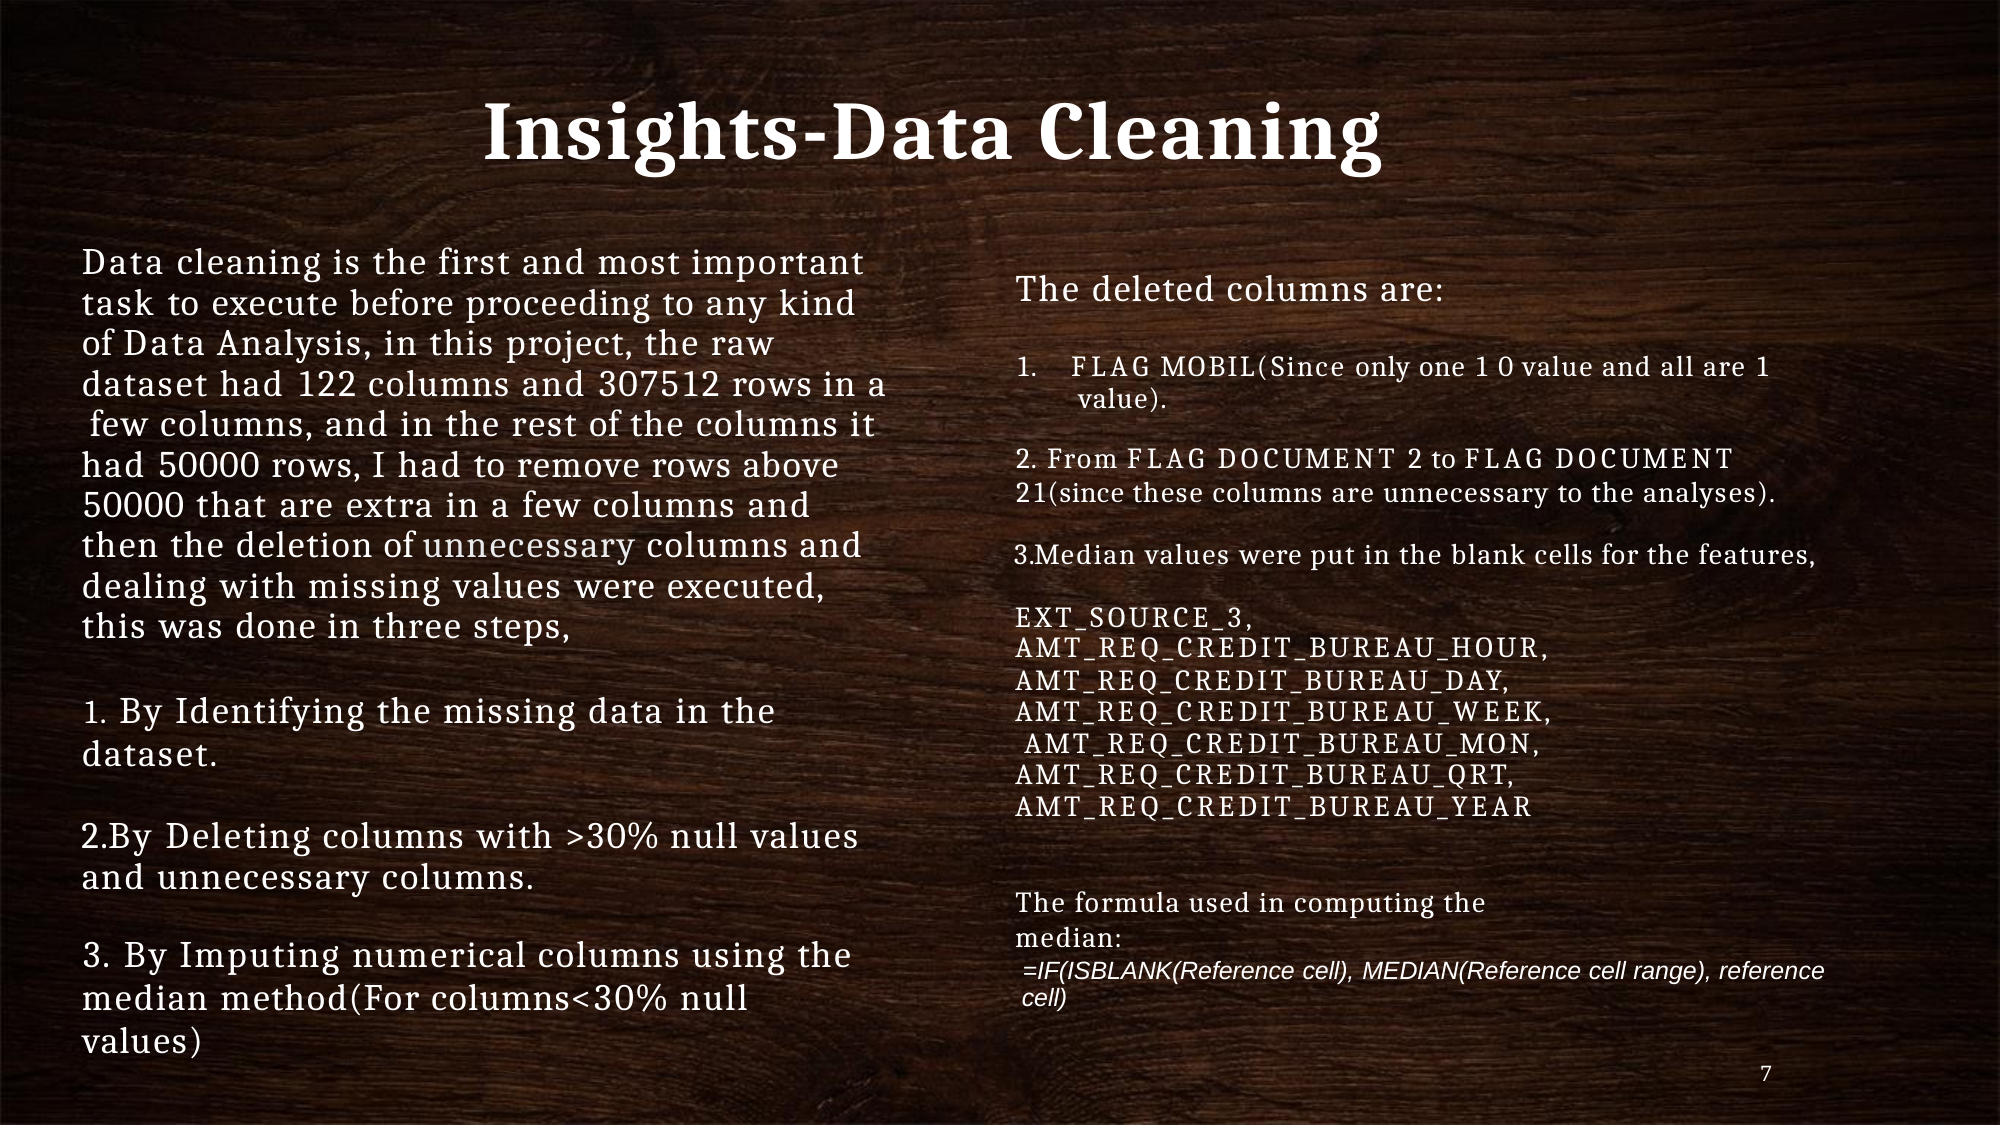

# Insights-Data Cleaning
Data cleaning is the first and most important  task to execute before proceeding to any kind  of Data Analysis, in this project, the raw  dataset had 122 columns and 307512 rows in a  few columns, and in the rest of the columns it  had 50000 rows, I had to remove rows above  50000 that are extra in a few columns and  then the deletion of unnecessary columns and  dealing with missing values were executed,  this was done in three steps,

By Identifying the missing data in the
dataset.

By Deleting columns with >30% null values  and unnecessary columns.
By Imputing numerical columns using the
median method(For columns<30% null values)
The deleted columns are:

FLAG MOBIL(Since only one 1 0 value and all are 1  value).
From FLAG DOCUMENT 2 to FLAG DOCUMENT
21(since these columns are unnecessary to the analyses).
Median values were put in the blank cells for the features,  EXT_SOURCE_3,
AMT_REQ_CREDIT_BUREAU_HOUR,
AMT_REQ_CREDIT_BUREAU_DAY,  AMT_REQ_CREDIT_BUREAU_WEEK,  AMT_REQ_CREDIT_BUREAU_MON,  AMT_REQ_CREDIT_BUREAU_QRT,  AMT_REQ_CREDIT_BUREAU_YEAR

The formula used in computing the median:
=IF(ISBLANK(Reference cell), MEDIAN(Reference cell range), reference  cell)
7